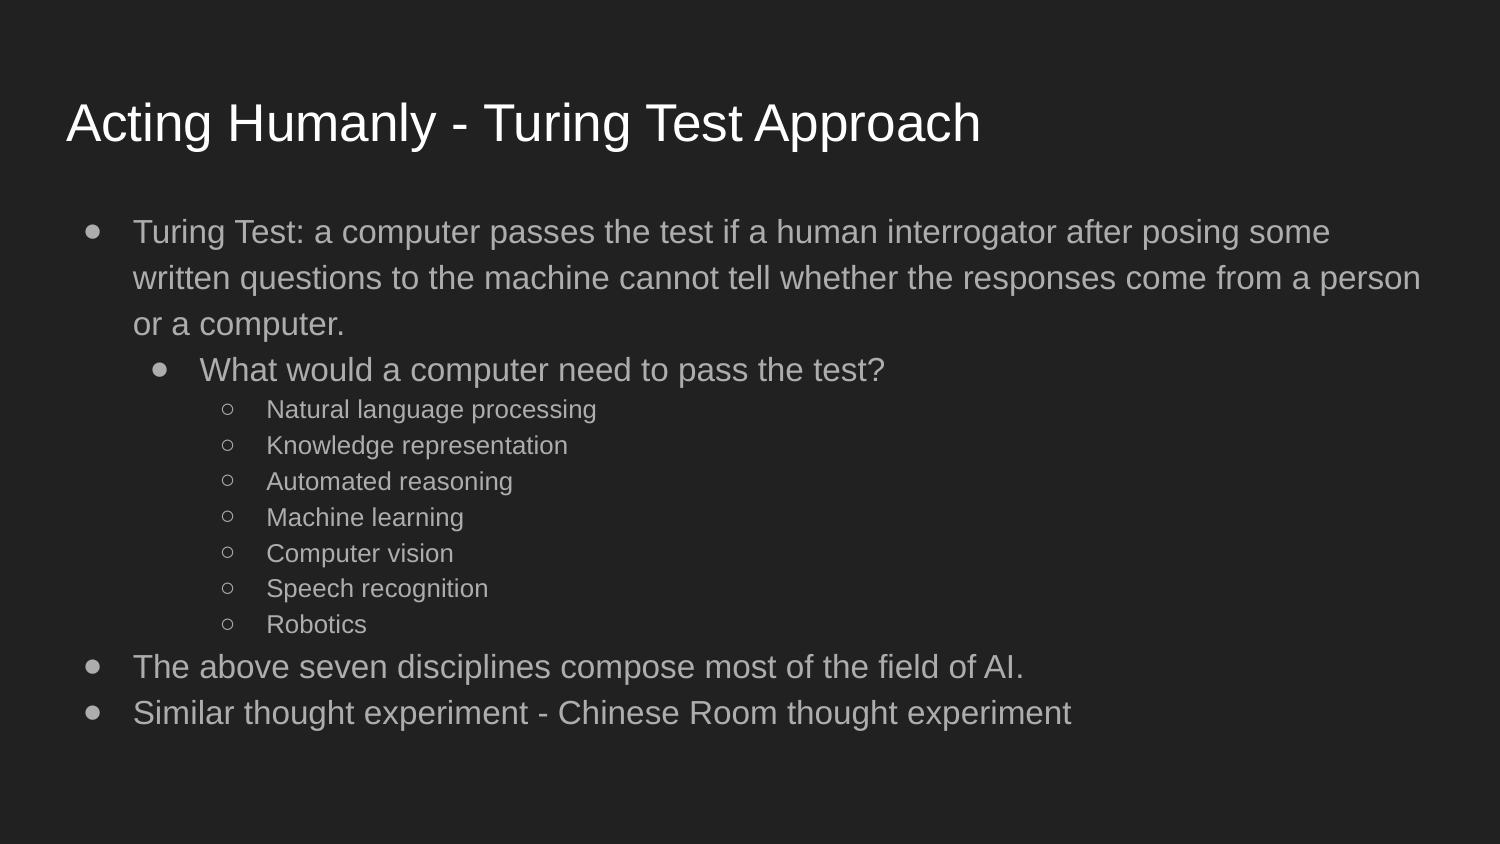

# Acting Humanly - Turing Test Approach
Turing Test: a computer passes the test if a human interrogator after posing some written questions to the machine cannot tell whether the responses come from a person or a computer.
What would a computer need to pass the test?
Natural language processing
Knowledge representation
Automated reasoning
Machine learning
Computer vision
Speech recognition
Robotics
The above seven disciplines compose most of the field of AI.
Similar thought experiment - Chinese Room thought experiment